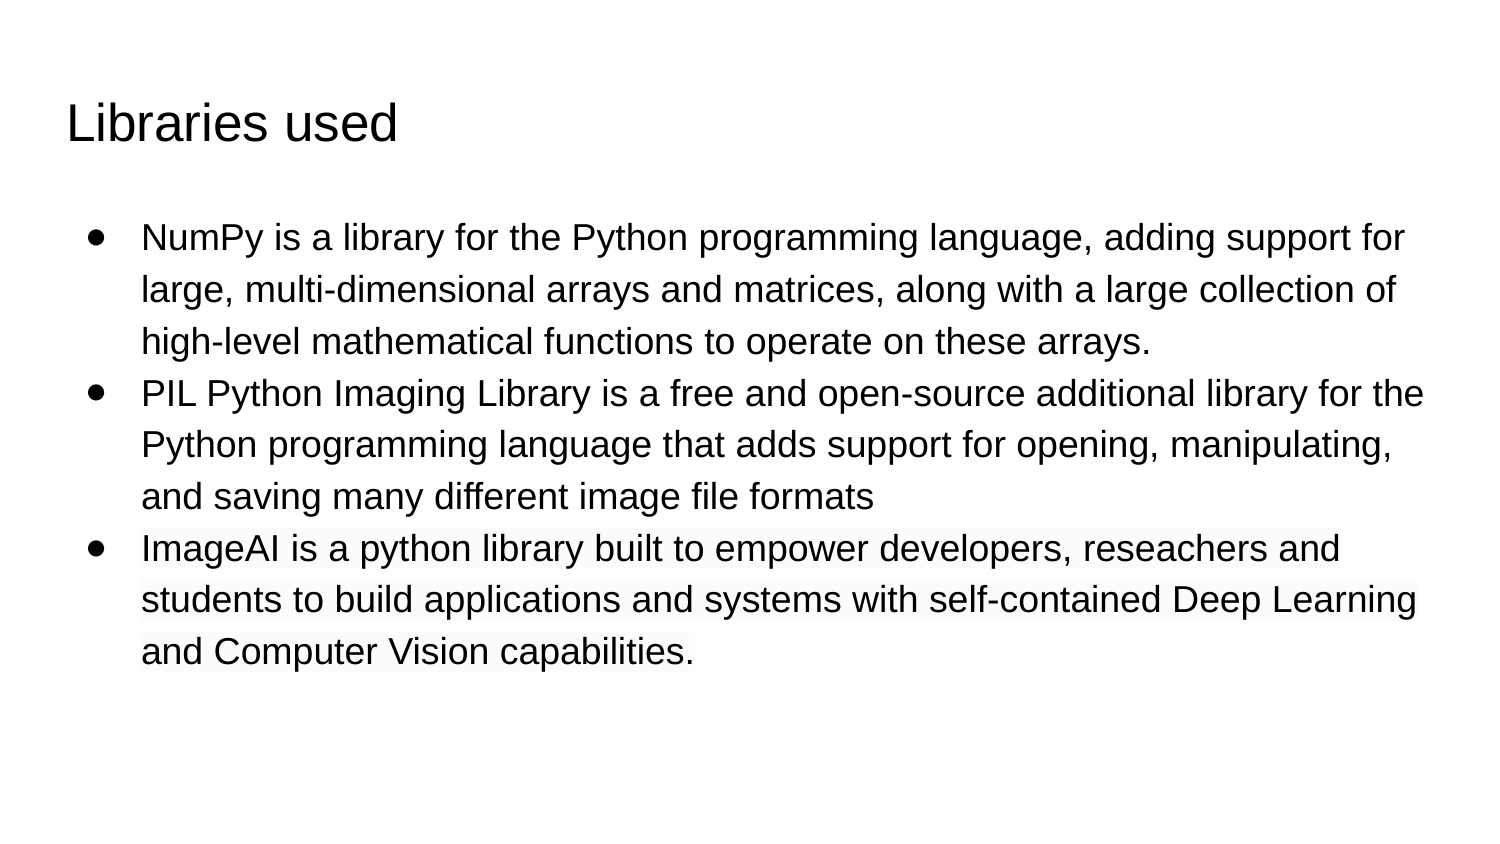

# Libraries used
NumPy is a library for the Python programming language, adding support for large, multi-dimensional arrays and matrices, along with a large collection of high-level mathematical functions to operate on these arrays.
PIL Python Imaging Library is a free and open-source additional library for the Python programming language that adds support for opening, manipulating, and saving many different image file formats
ImageAI is a python library built to empower developers, reseachers and students to build applications and systems with self-contained Deep Learning and Computer Vision capabilities.